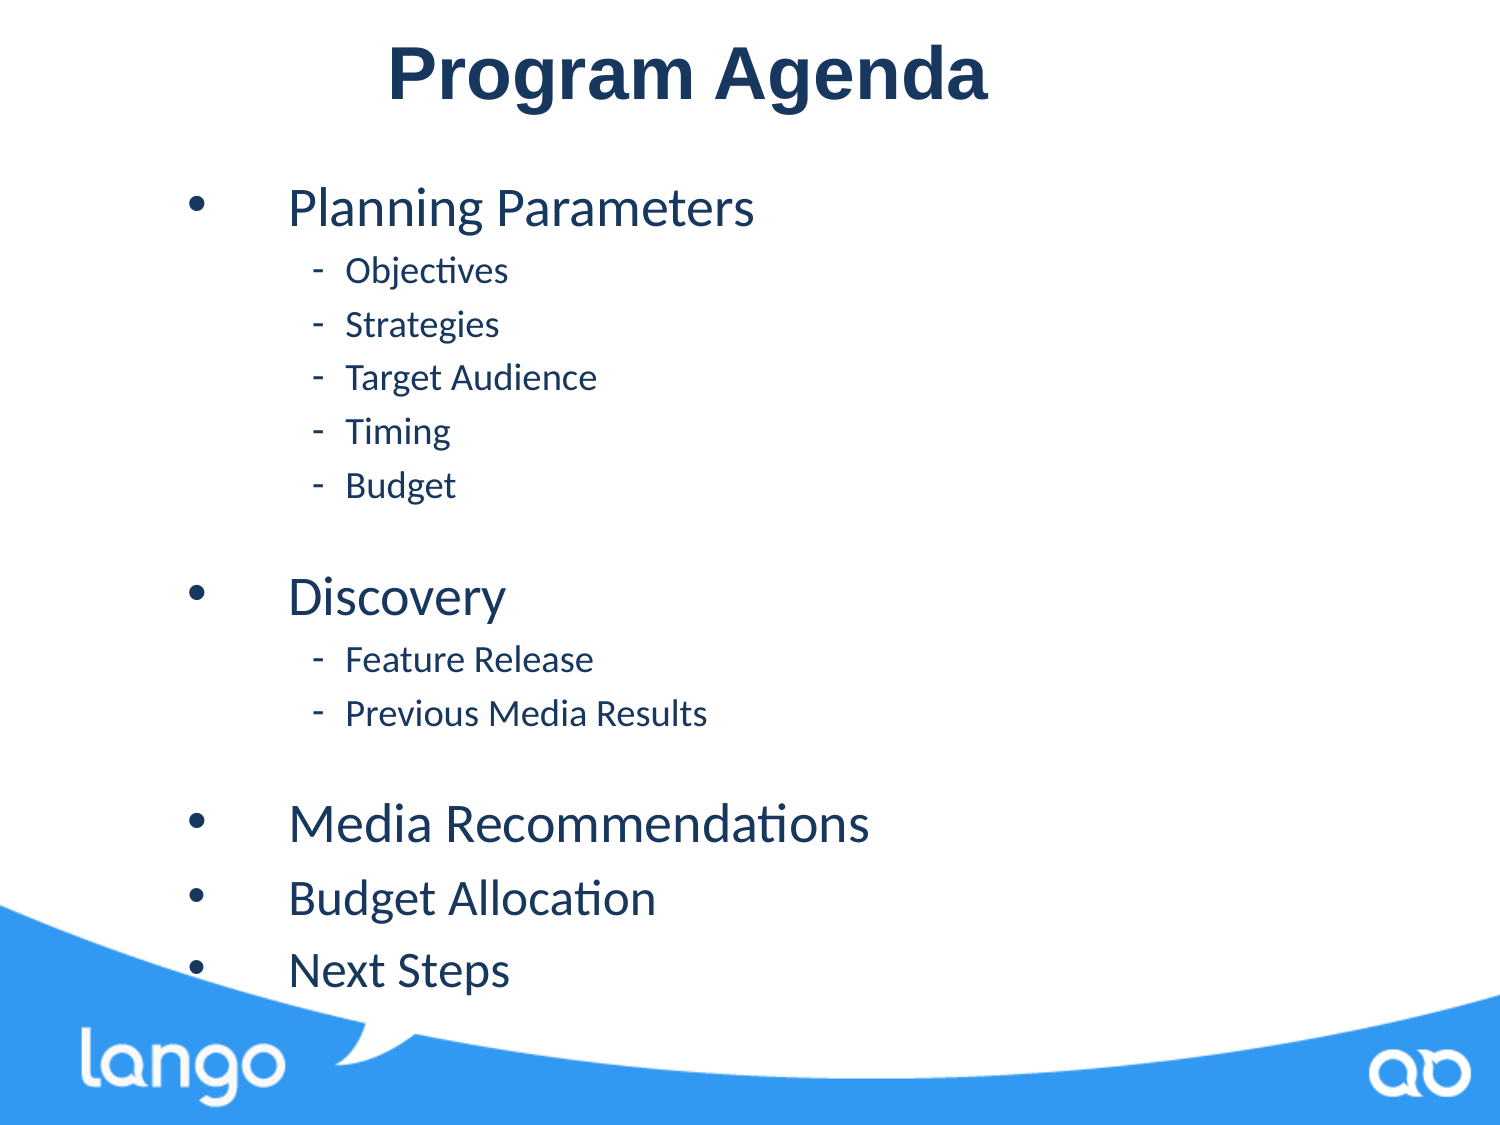

# Program Agenda
Planning Parameters
Objectives
Strategies
Target Audience
Timing
Budget

Discovery
Feature Release
Previous Media Results

Media Recommendations
Budget Allocation
Next Steps